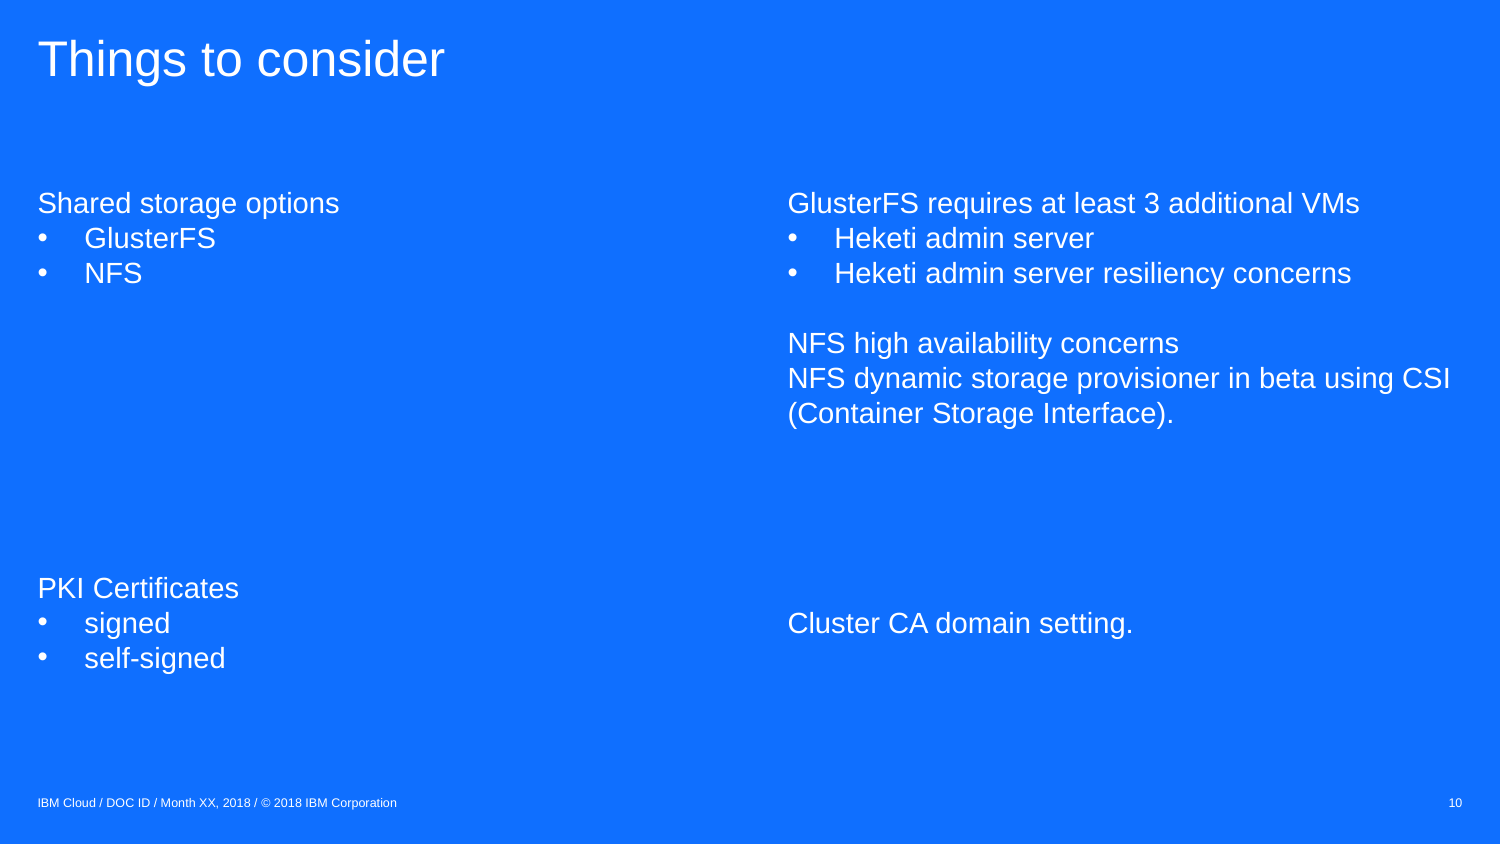

# Things to consider
Shared storage options
GlusterFS
NFS

PKI Certificates
signed
self-signed

GlusterFS requires at least 3 additional VMs
Heketi admin server
Heketi admin server resiliency concerns

NFS high availability concerns
NFS dynamic storage provisioner in beta using CSI (Container Storage Interface).

Cluster CA domain setting.
IBM Cloud / DOC ID / Month XX, 2018 / © 2018 IBM Corporation
10